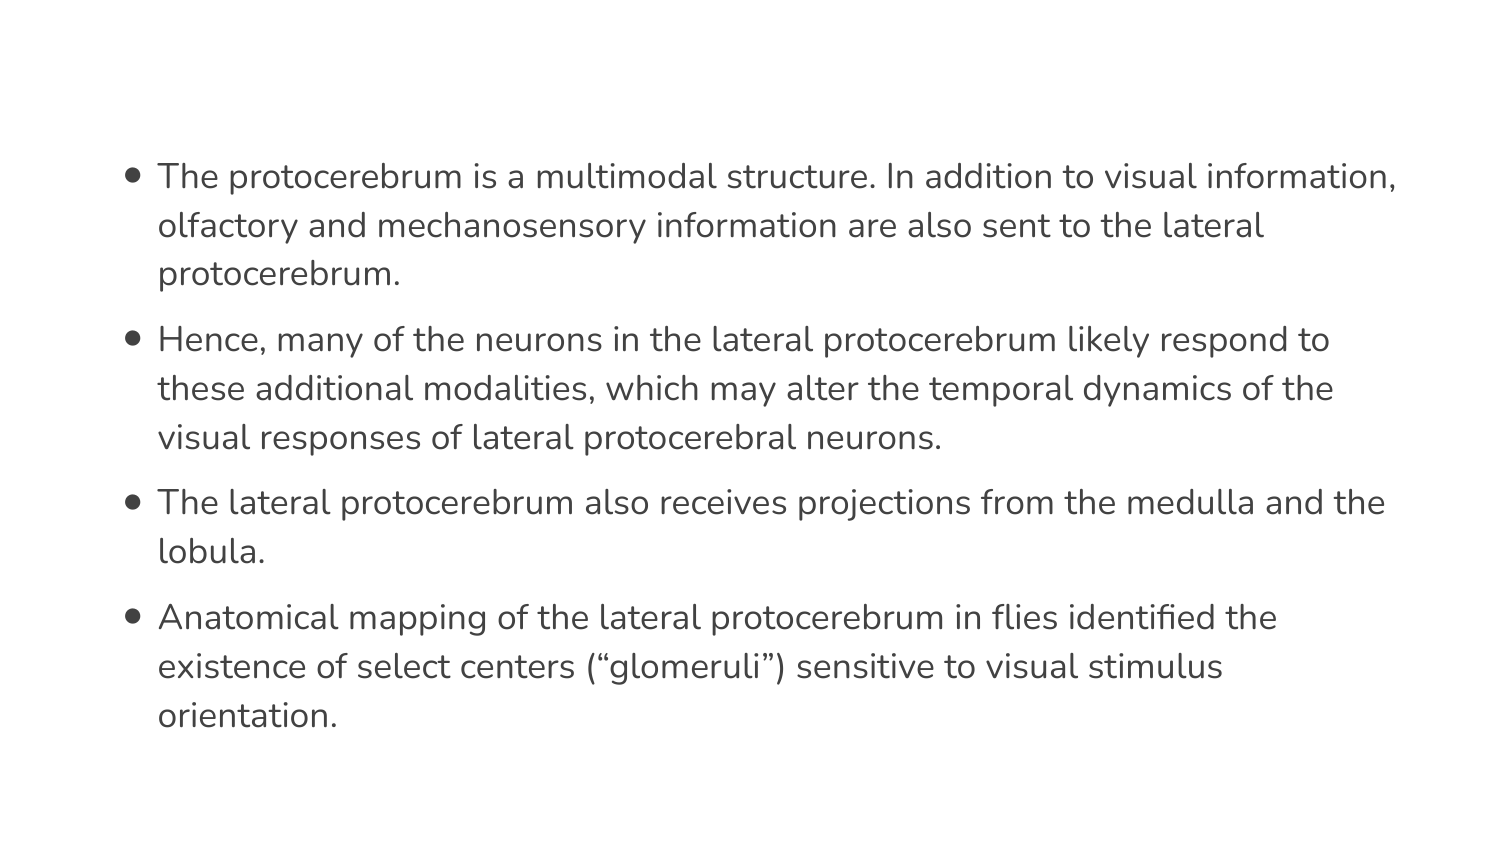

#
The protocerebrum is a multimodal structure. In addition to visual information, olfactory and mechanosensory information are also sent to the lateral protocerebrum.
Hence, many of the neurons in the lateral protocerebrum likely respond to these additional modalities, which may alter the temporal dynamics of the visual responses of lateral protocerebral neurons.
The lateral protocerebrum also receives projections from the medulla and the lobula.
Anatomical mapping of the lateral protocerebrum in flies identified the existence of select centers (“glomeruli”) sensitive to visual stimulus orientation.